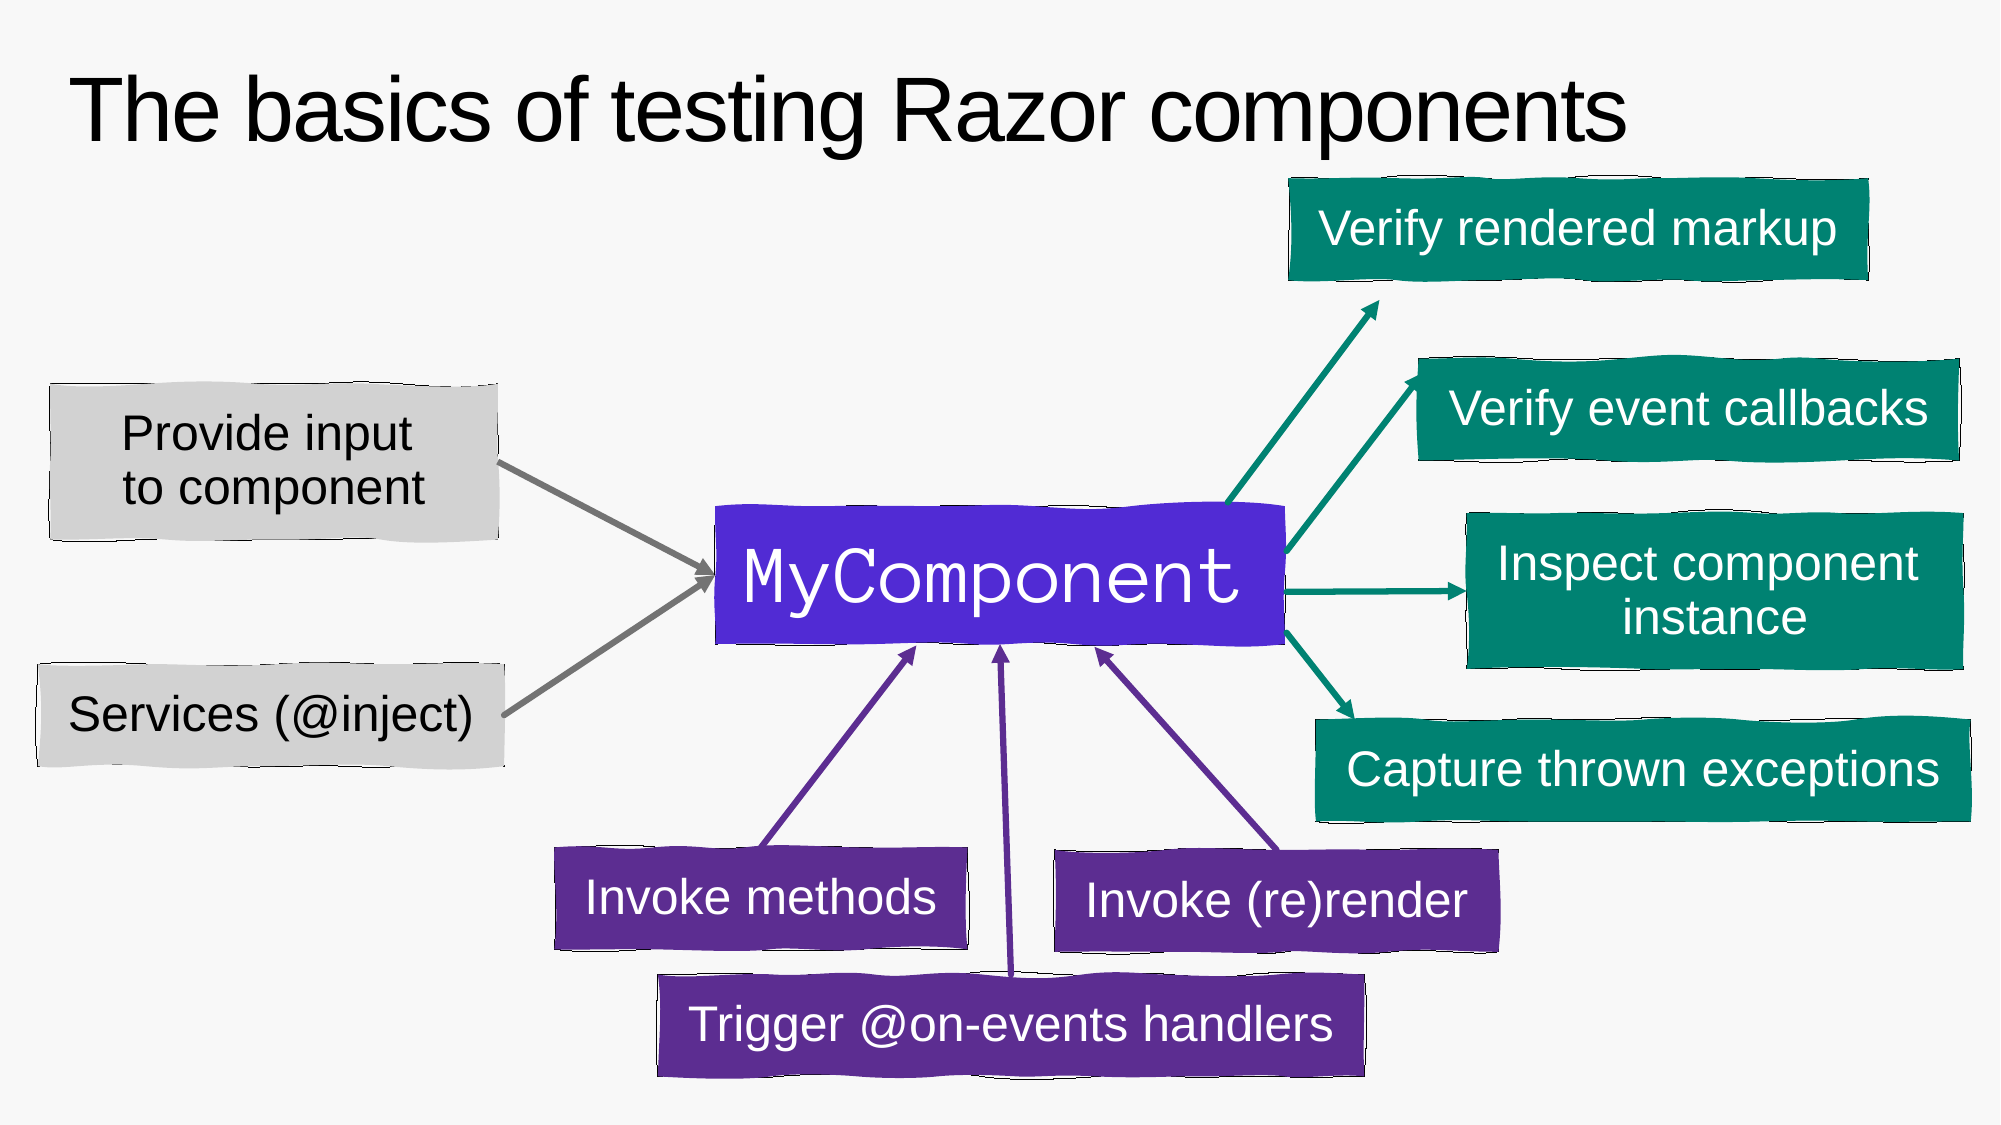

# The basics of testing Razor components
Verify rendered markup
Verify event callbacks
Provide input
to component
MyComponent
Inspect component
instance
Services (@inject)
Capture thrown exceptions
Invoke methods
Trigger @on-events handlers
Invoke (re)render